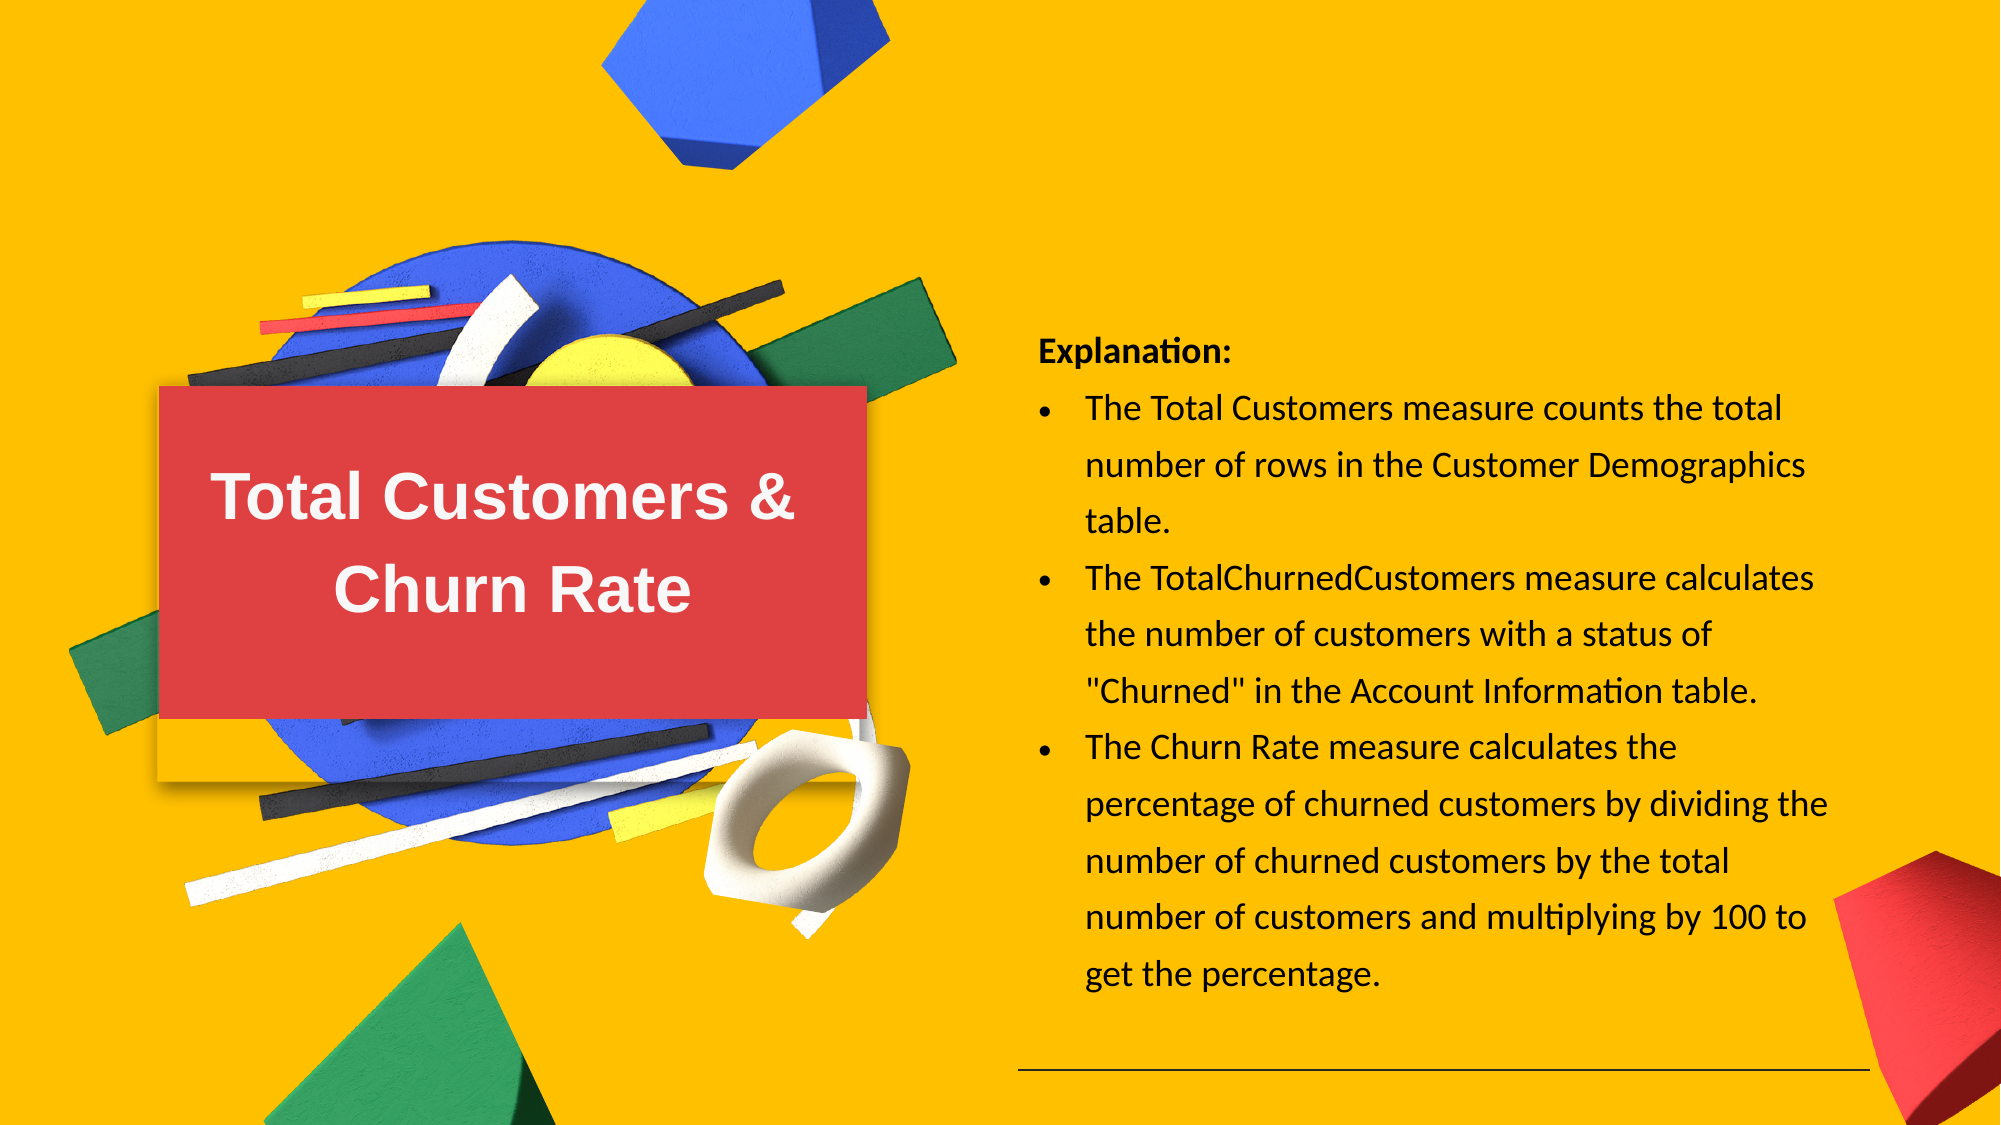

| Explanation: The Total Customers measure counts the total number of rows in the Customer Demographics table. The TotalChurnedCustomers measure calculates the number of customers with a status of "Churned" in the Account Information table. The Churn Rate measure calculates the percentage of churned customers by dividing the number of churned customers by the total number of customers and multiplying by 100 to get the percentage. |
| --- |
|  |
|  |

Total Customers &
Churn Rate